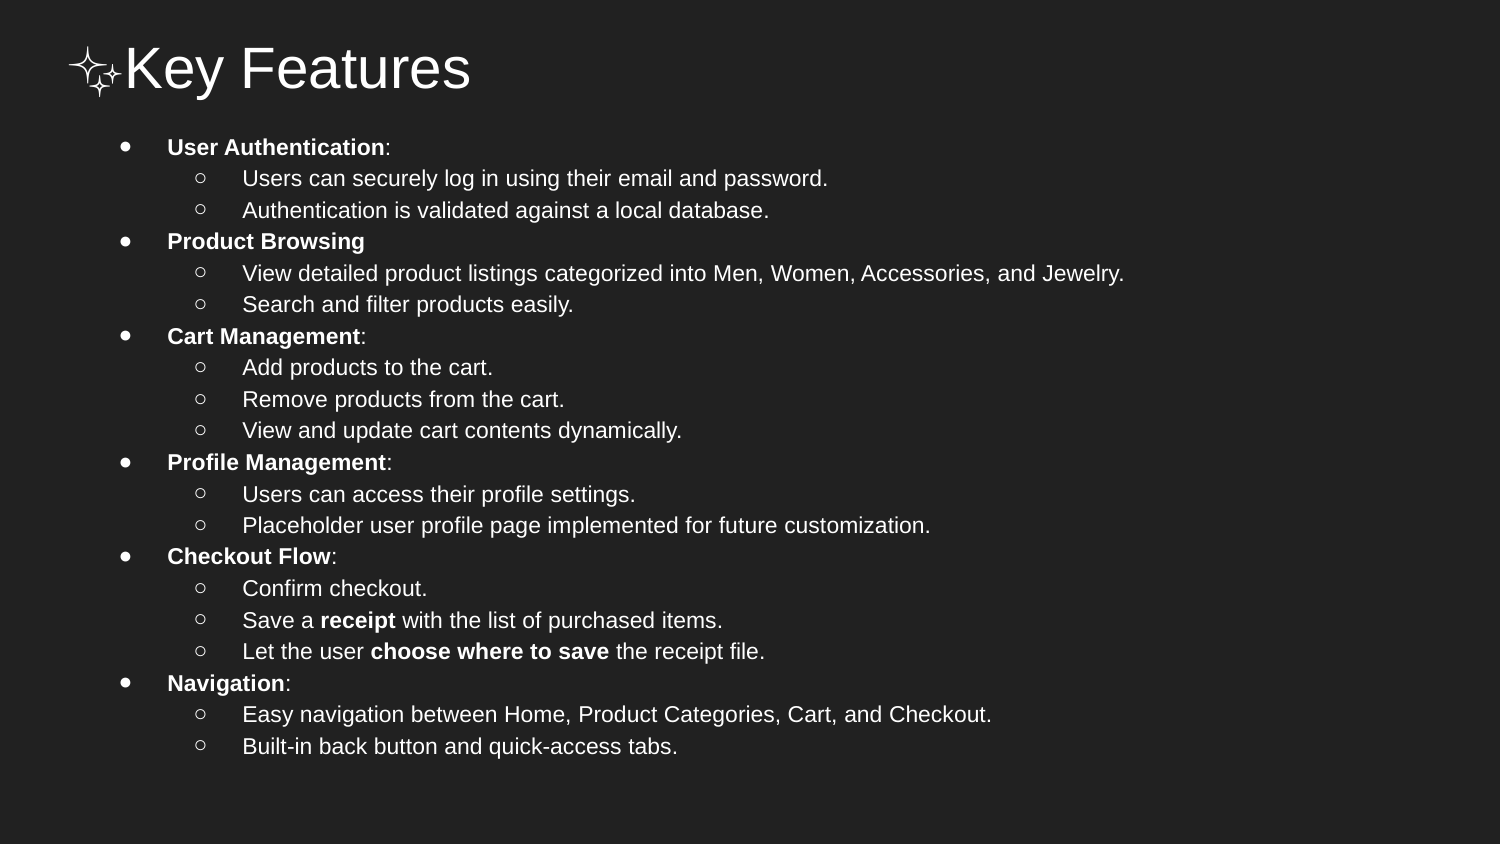

# ✨Key Features
User Authentication:
Users can securely log in using their email and password.
Authentication is validated against a local database.
Product Browsing
View detailed product listings categorized into Men, Women, Accessories, and Jewelry.
Search and filter products easily.
Cart Management:
Add products to the cart.
Remove products from the cart.
View and update cart contents dynamically.
Profile Management:
Users can access their profile settings.
Placeholder user profile page implemented for future customization.
Checkout Flow:
Confirm checkout.
Save a receipt with the list of purchased items.
Let the user choose where to save the receipt file.
Navigation:
Easy navigation between Home, Product Categories, Cart, and Checkout.
Built-in back button and quick-access tabs.